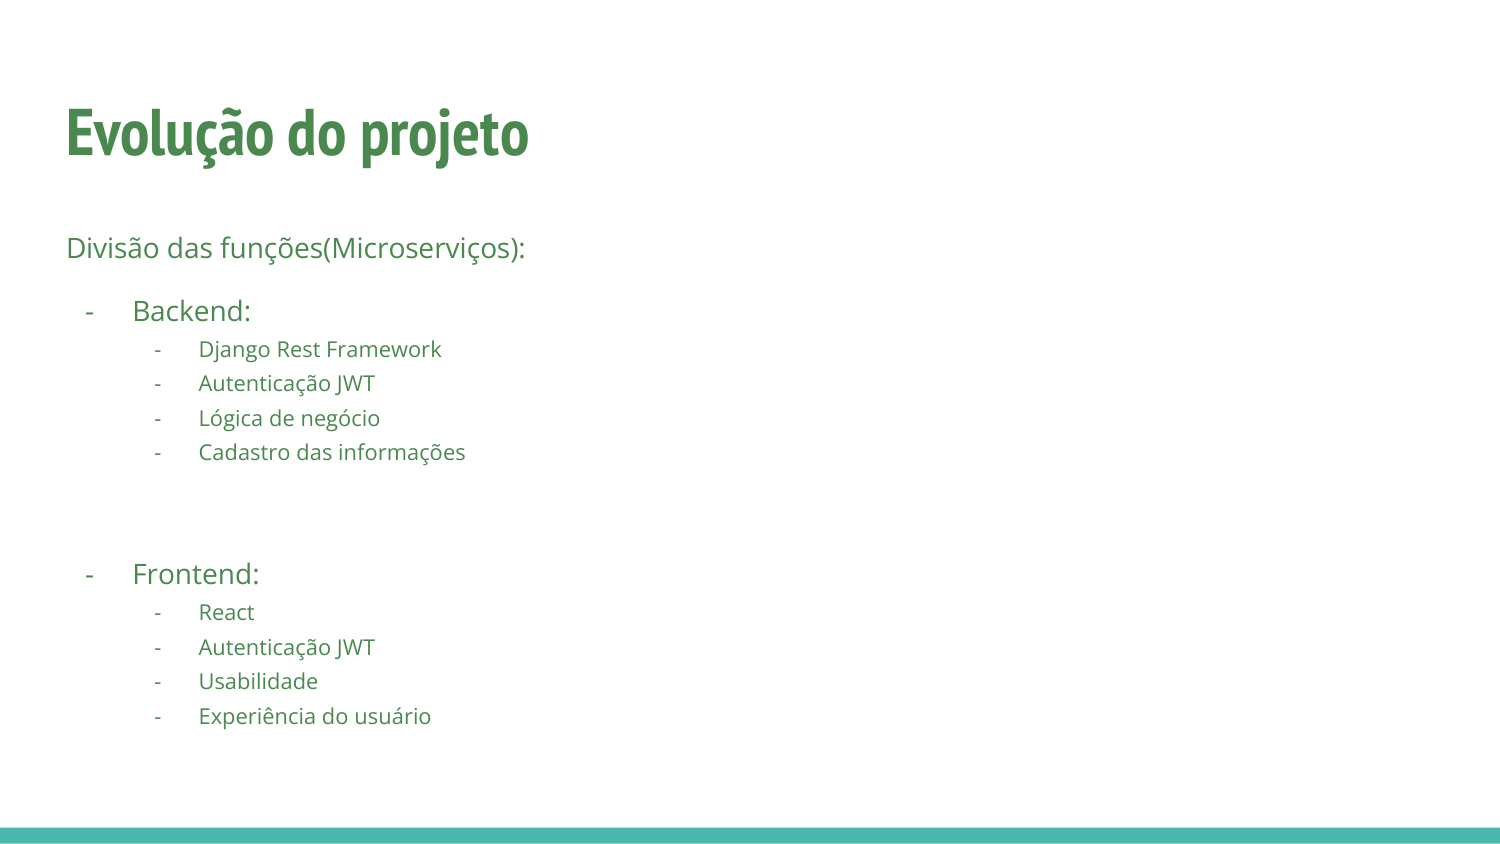

# Evolução do projeto

Divisão das funções(Microserviços):
Backend:
Django Rest Framework
Autenticação JWT
Lógica de negócio
Cadastro das informações

Frontend:
React
Autenticação JWT
Usabilidade
Experiência do usuário